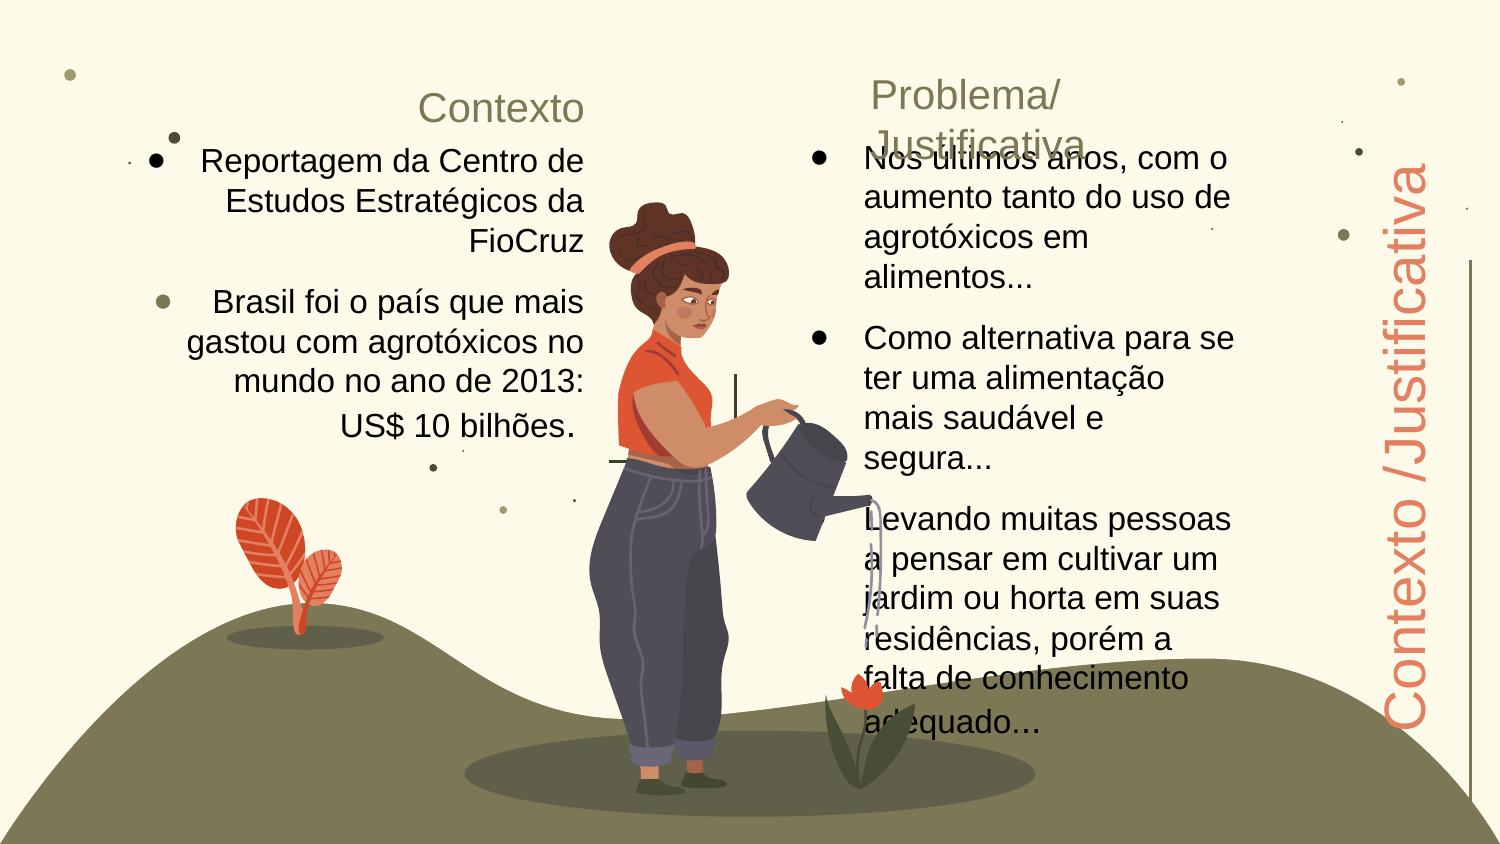

Problema/Justificativa

Contexto

Nos últimos anos, com o aumento tanto do uso de agrotóxicos em alimentos...
Como alternativa para se ter uma alimentação mais saudável e segura...
Levando muitas pessoas a pensar em cultivar um jardim ou horta em suas residências, porém a falta de conhecimento adequado...
Reportagem da Centro de Estudos Estratégicos da FioCruz
 Brasil foi o país que mais gastou com agrotóxicos no mundo no ano de 2013: US$ 10 bilhões.
.

# Contexto /Justificativa

3